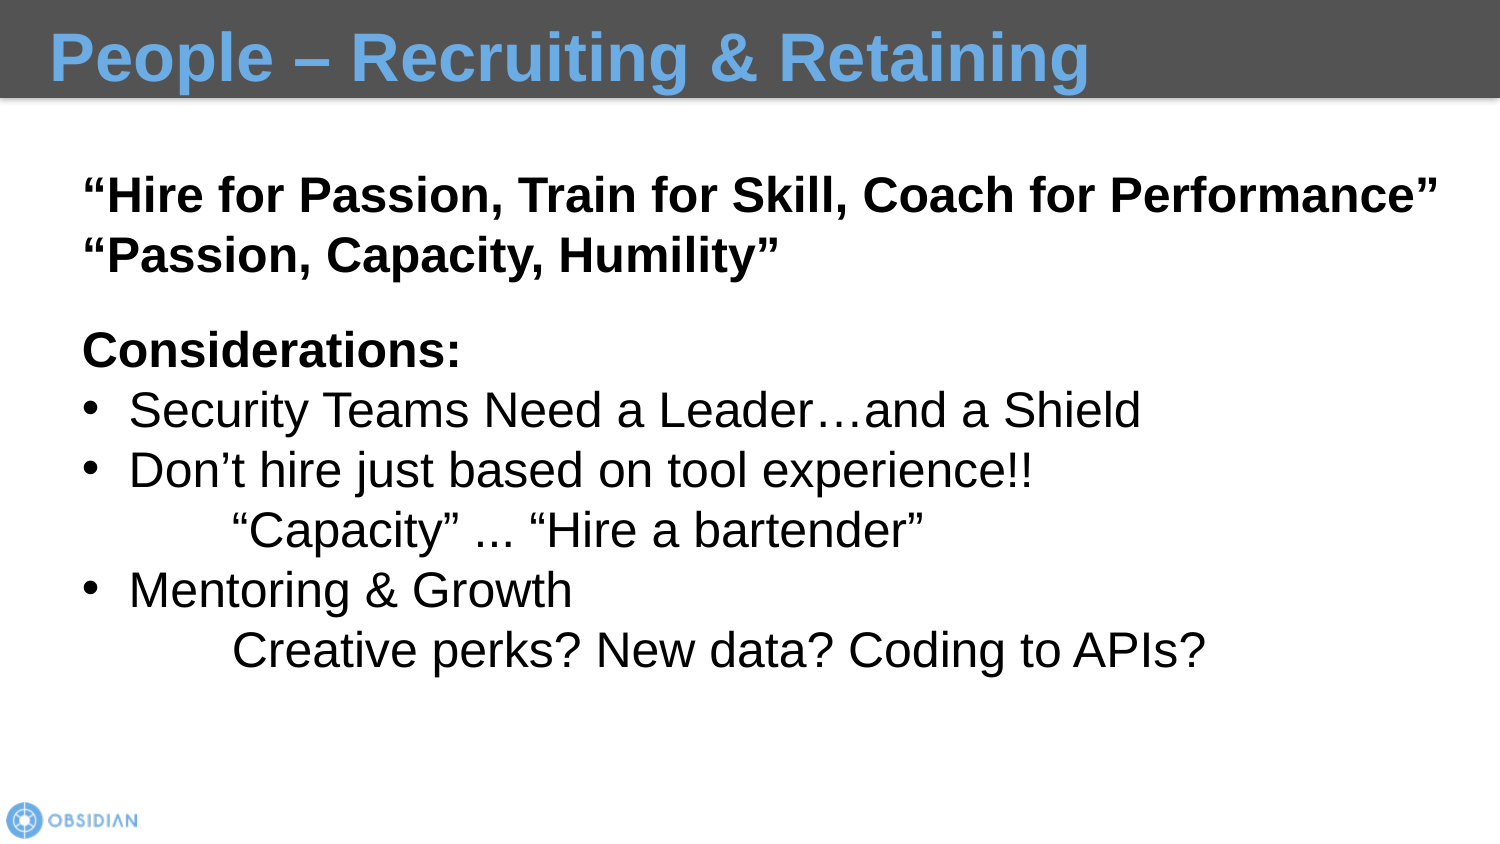

People – Recruiting & Retaining
“Culture eats strategy for breakfast”
- P. Drucker
“Hire for Passion, Train for Skill, Coach for Performance”
“Passion, Capacity, Humility”

Considerations:
Security Teams Need a Leader…and a Shield
Don’t hire just based on tool experience!!
	“Capacity” ... “Hire a bartender”
Mentoring & Growth
	Creative perks? New data? Coding to APIs?
- P. Drucker